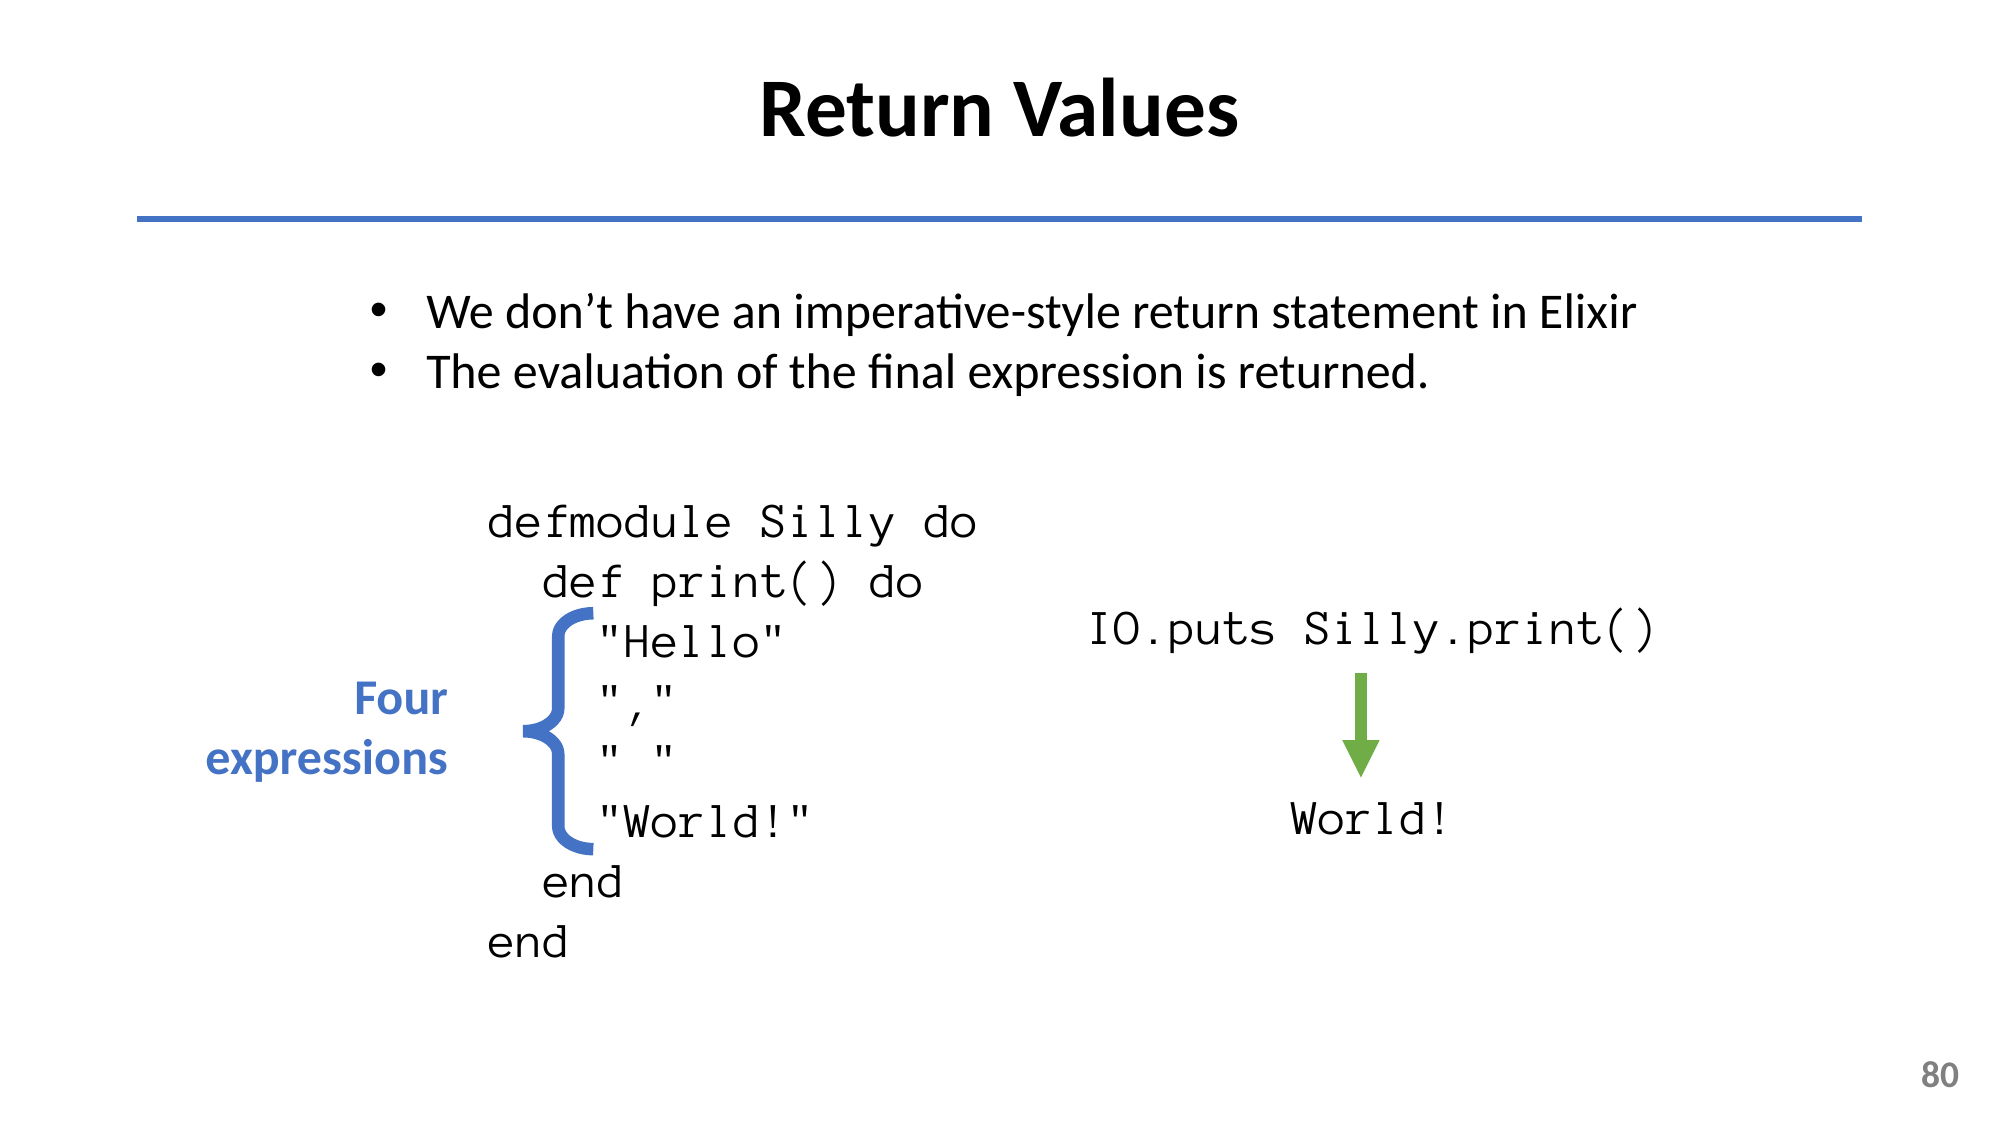

Return Values
We don’t have an imperative-style return statement in Elixir
The evaluation of the final expression is returned.
defmodule Silly do
  def print() do
    "Hello"
    ","
    " "
    "World!"
  end
end
IO.puts Silly.print()

Four expressions
World!
80